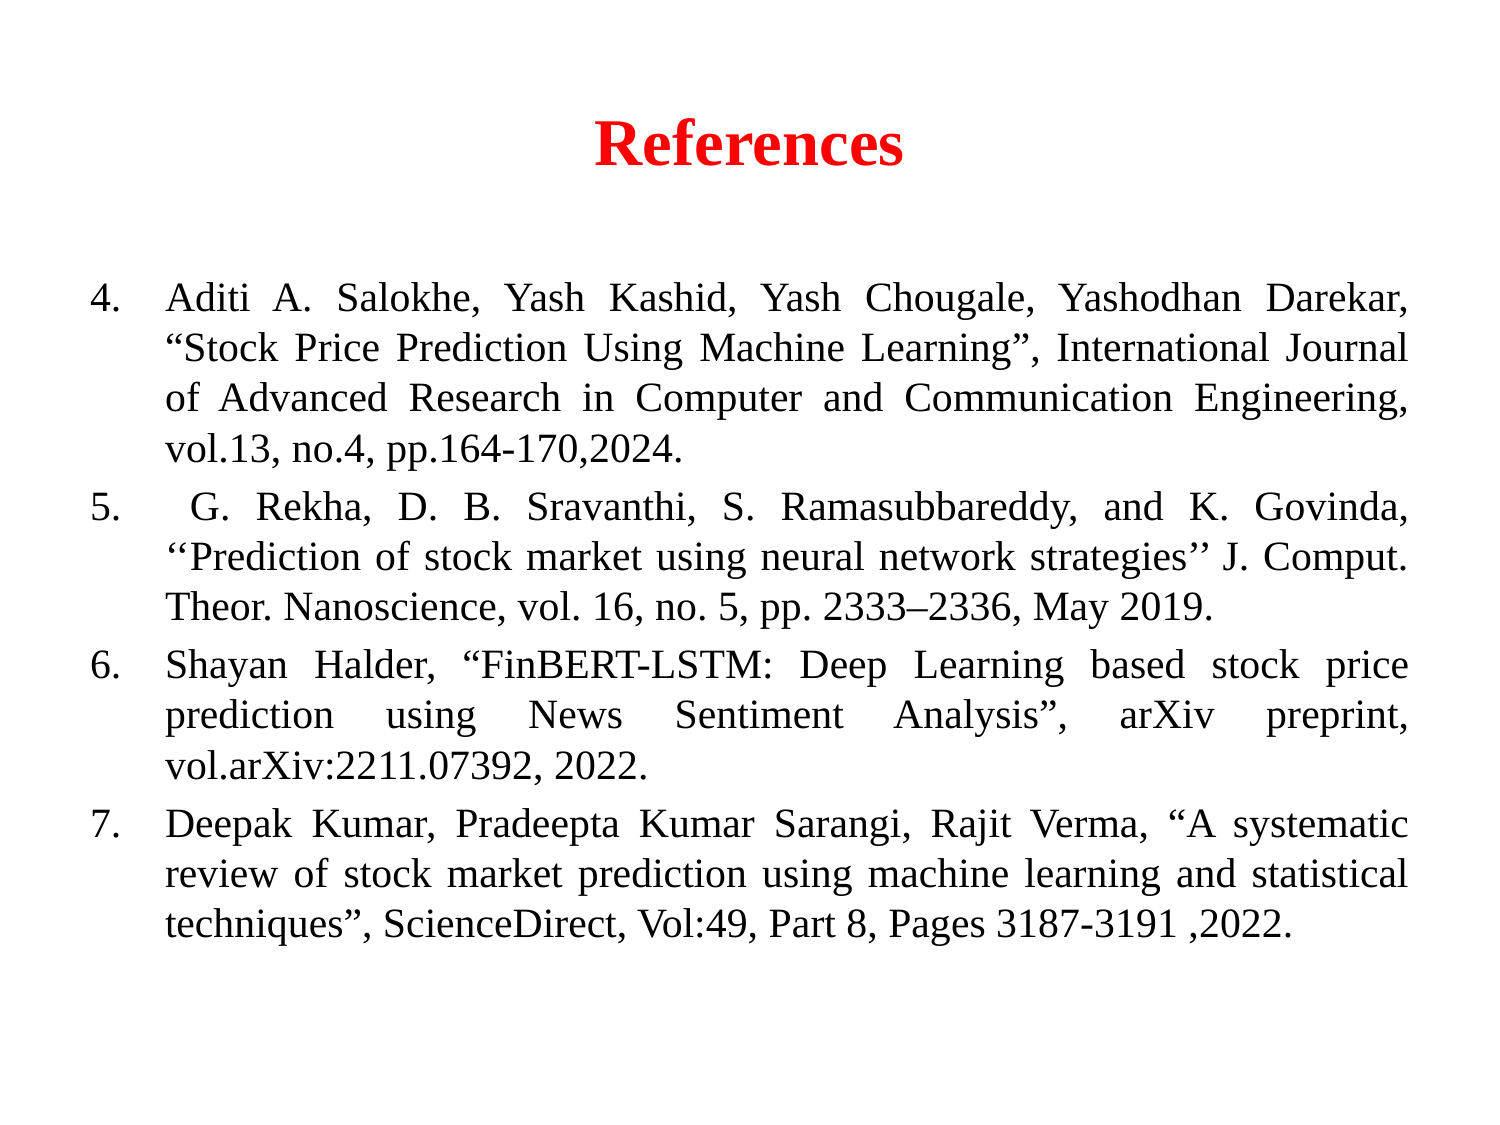

# References
Aditi A. Salokhe, Yash Kashid, Yash Chougale, Yashodhan Darekar, “Stock Price Prediction Using Machine Learning”, International Journal of Advanced Research in Computer and Communication Engineering, vol.13, no.4, pp.164-170,2024.
 G. Rekha, D. B. Sravanthi, S. Ramasubbareddy, and K. Govinda, ‘‘Prediction of stock market using neural network strategies’’ J. Comput. Theor. Nanoscience, vol. 16, no. 5, pp. 2333–2336, May 2019.
Shayan Halder, “FinBERT-LSTM: Deep Learning based stock price prediction using News Sentiment Analysis”, arXiv preprint, vol.arXiv:2211.07392, 2022.
Deepak Kumar, Pradeepta Kumar Sarangi, Rajit Verma, “A systematic review of stock market prediction using machine learning and statistical techniques”, ScienceDirect, Vol:49, Part 8, Pages 3187-3191 ,2022.